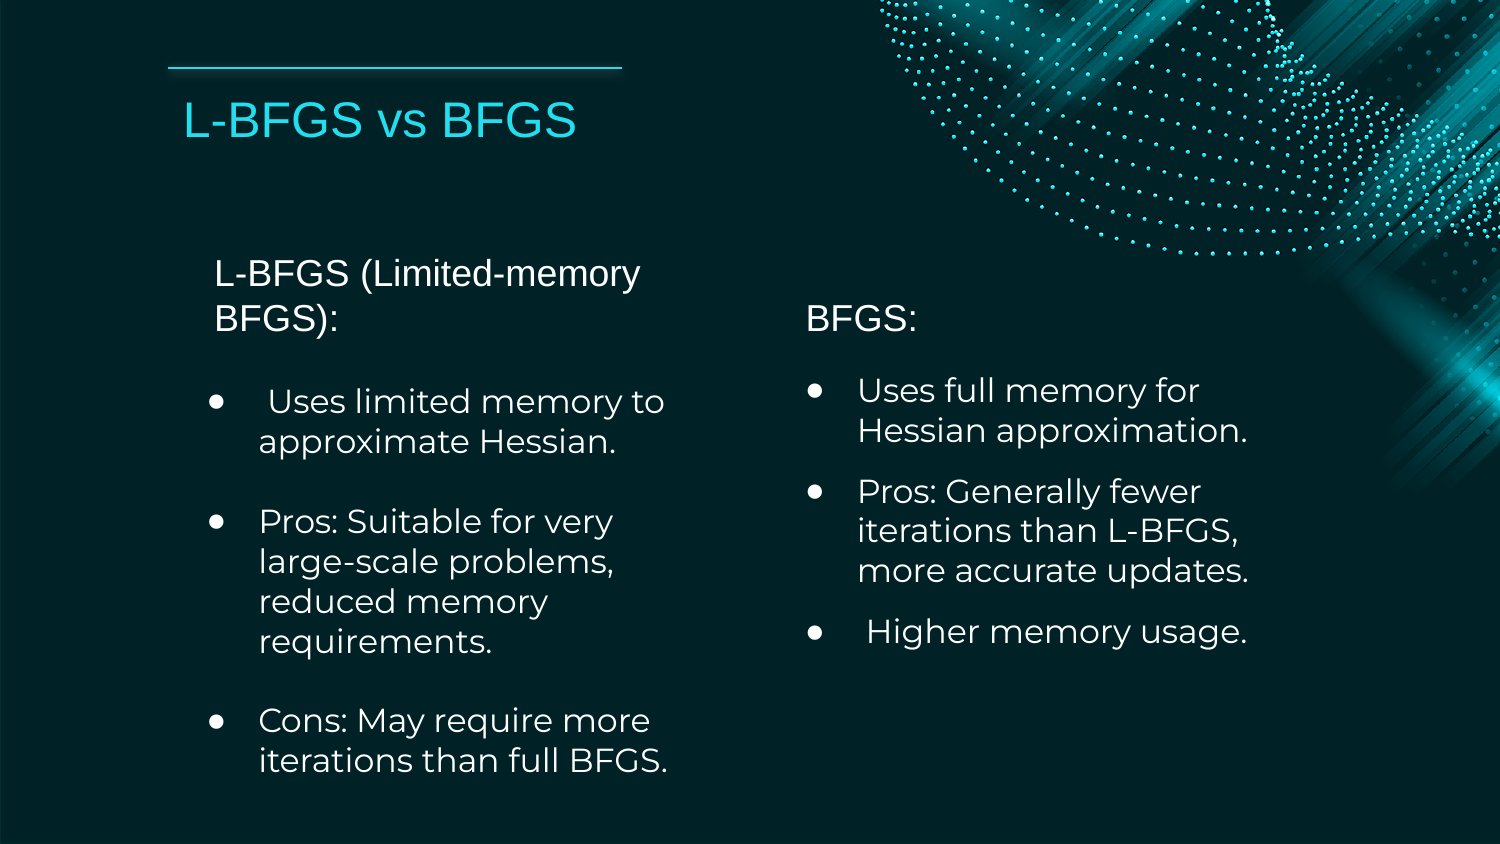

# L-BFGS vs BFGS
L-BFGS (Limited-memory BFGS):
BFGS:
Uses full memory for Hessian approximation.
Pros: Generally fewer iterations than L-BFGS, more accurate updates.
 Higher memory usage.
 Uses limited memory to approximate Hessian.

Pros: Suitable for very large-scale problems, reduced memory requirements.

Cons: May require more iterations than full BFGS.